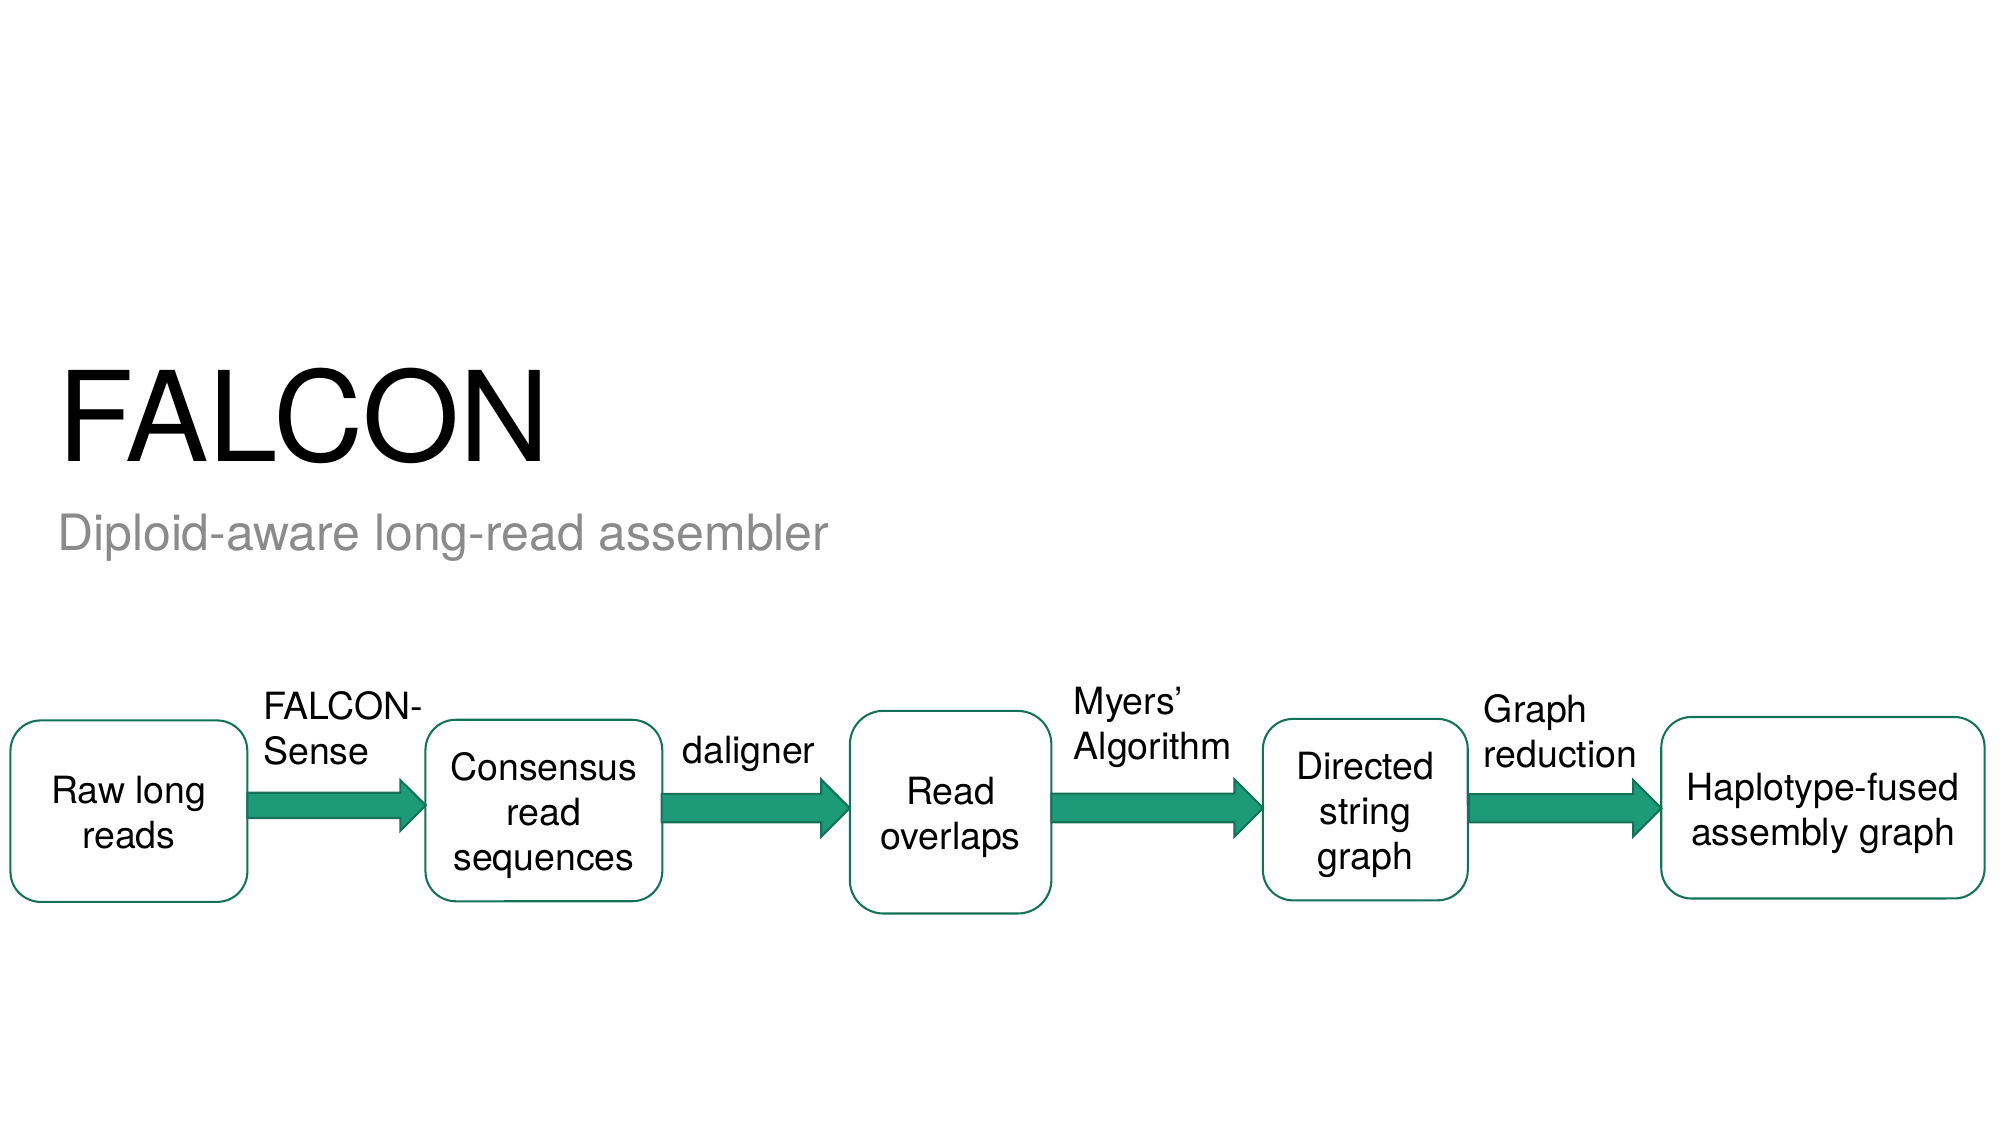

# FALCON
Diploid-aware long-read assembler

Myers’ Algorithm
FALCON-Sense
Graph reduction
Read overlaps
Haplotype-fused assembly graph
daligner
Directed string graph
Consensus read sequences
Raw long reads